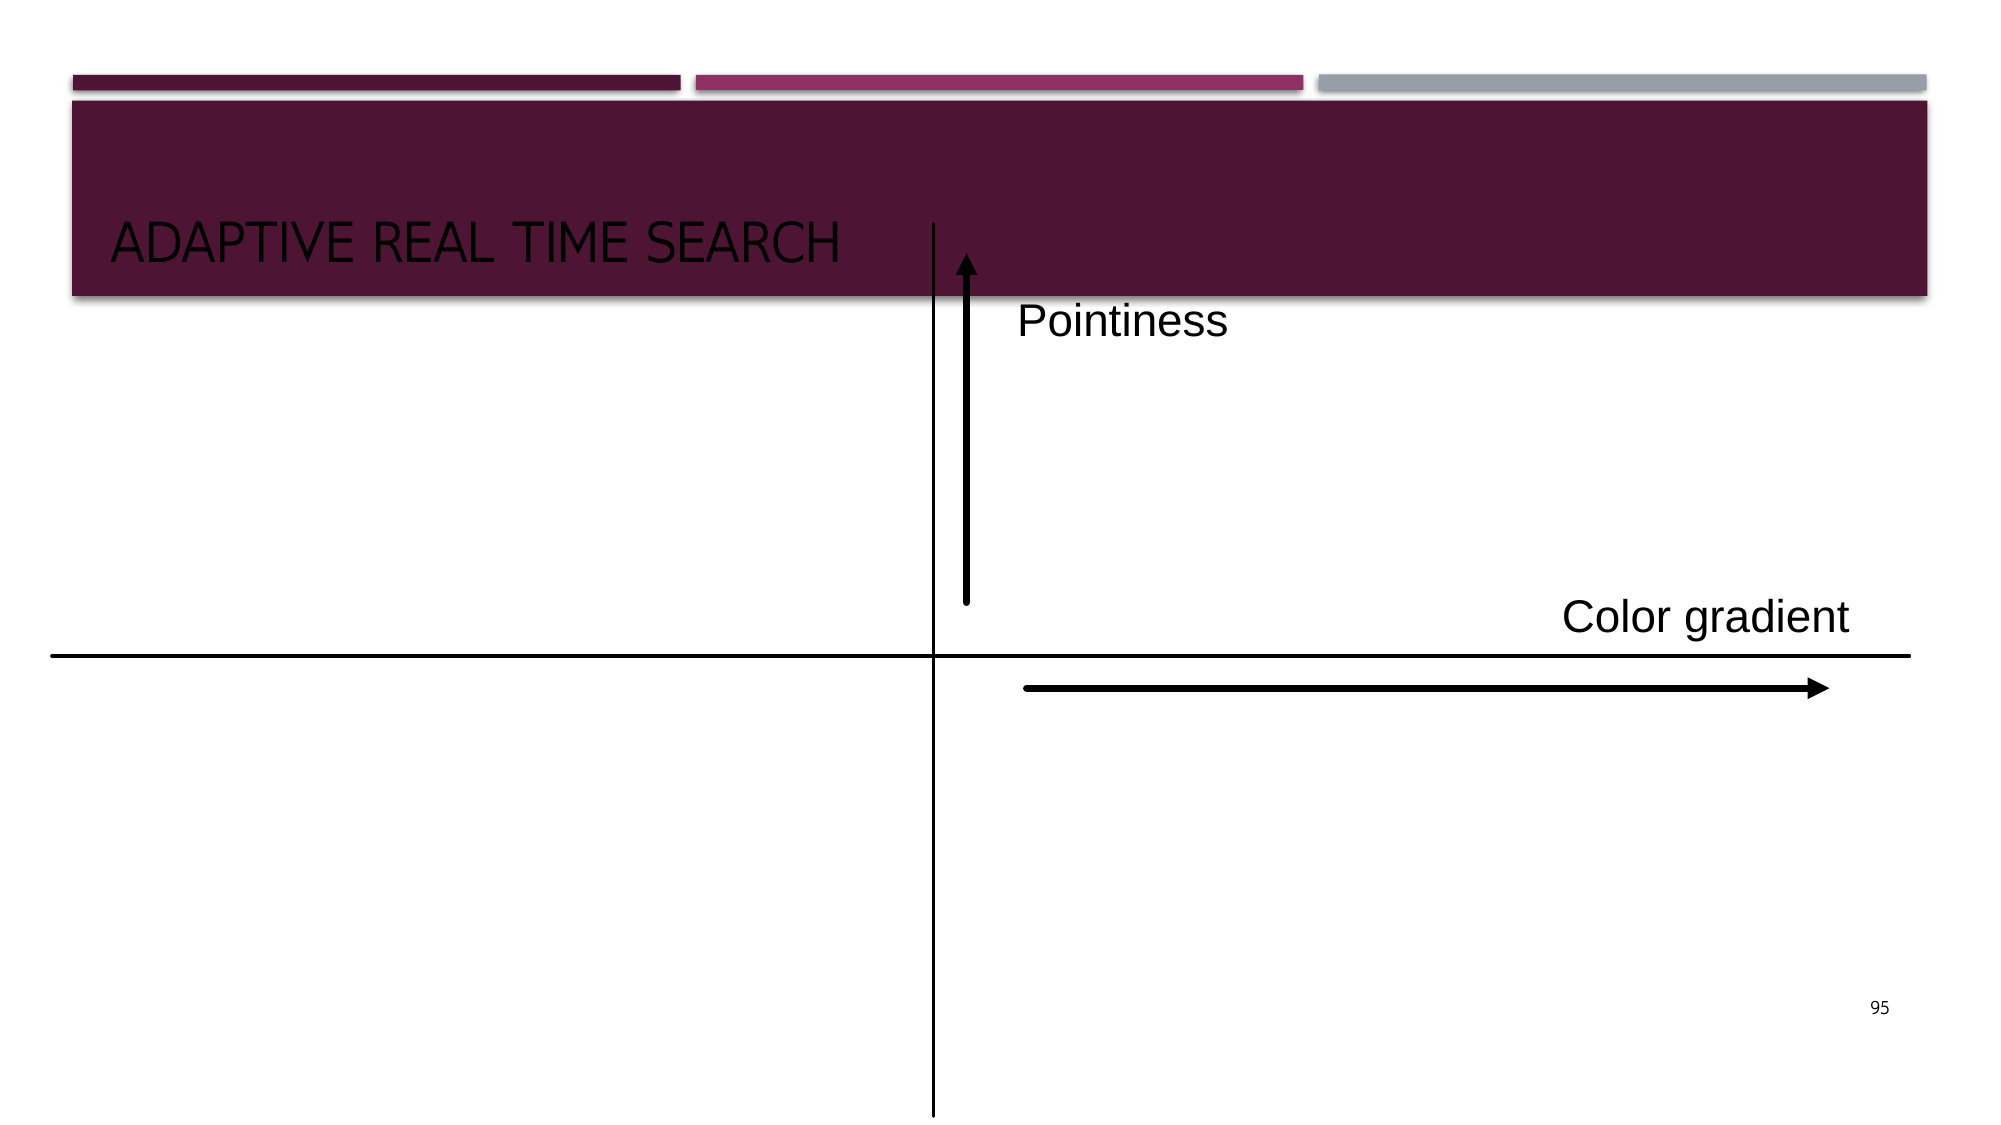

# Adaptive real time search
Pointiness
Color gradient
95